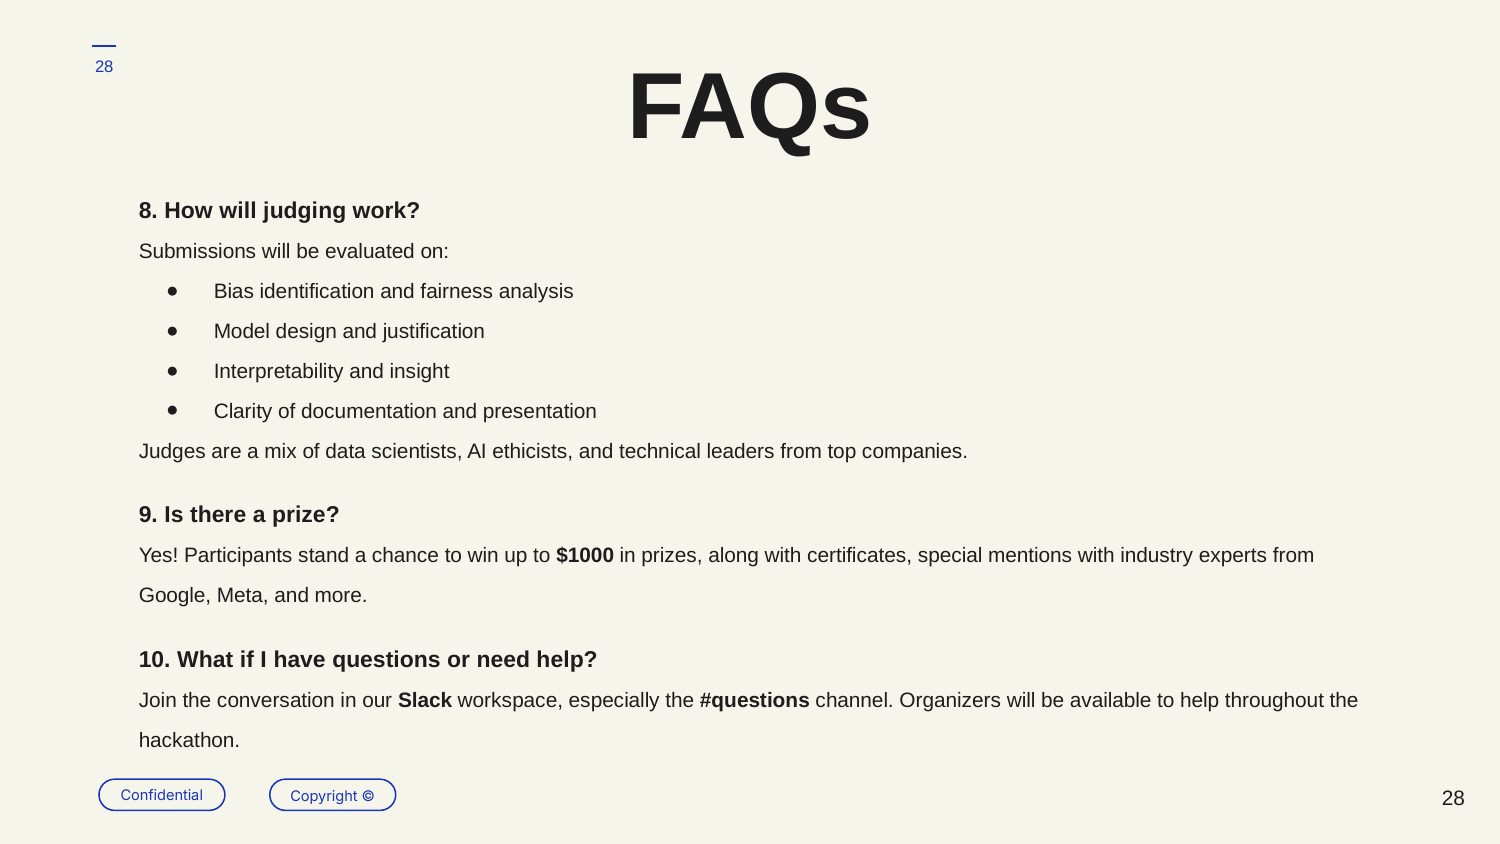

28
# FAQs
8. How will judging work?
Submissions will be evaluated on:
Bias identification and fairness analysis
Model design and justification
Interpretability and insight
Clarity of documentation and presentation
Judges are a mix of data scientists, AI ethicists, and technical leaders from top companies.
9. Is there a prize?
Yes! Participants stand a chance to win up to $1000 in prizes, along with certificates, special mentions with industry experts from Google, Meta, and more.
10. What if I have questions or need help?
Join the conversation in our Slack workspace, especially the #questions channel. Organizers will be available to help throughout the hackathon.
28